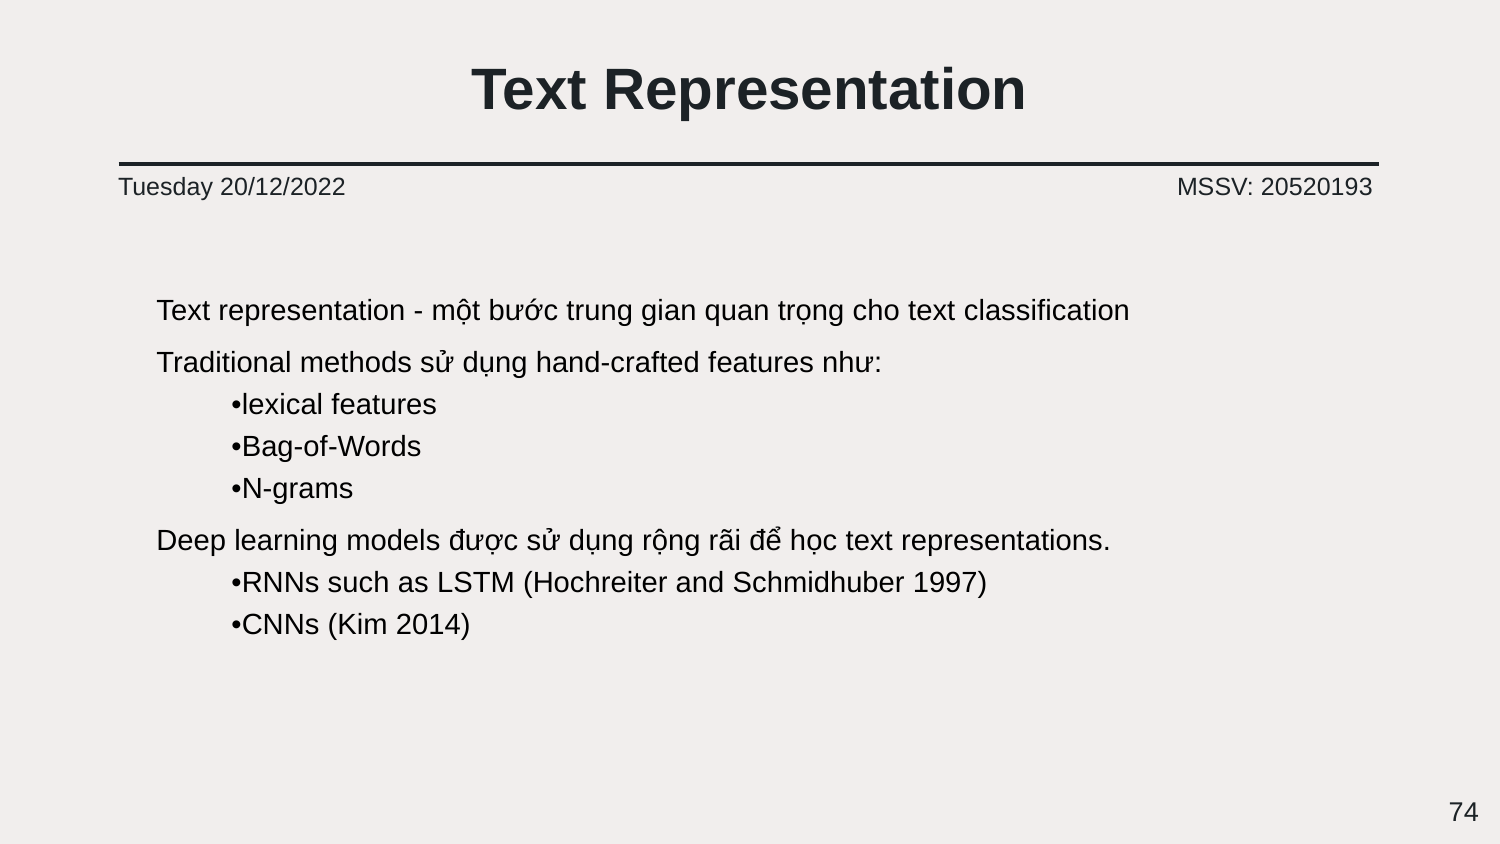

# Text Representation
Tuesday 20/12/2022
MSSV: 20520193
Text representation - một bước trung gian quan trọng cho text classification
Traditional methods sử dụng hand-crafted features như:
•lexical features
•Bag-of-Words
•N-grams
Deep learning models được sử dụng rộng rãi để học text representations.
•RNNs such as LSTM (Hochreiter and Schmidhuber 1997)
•CNNs (Kim 2014)

74